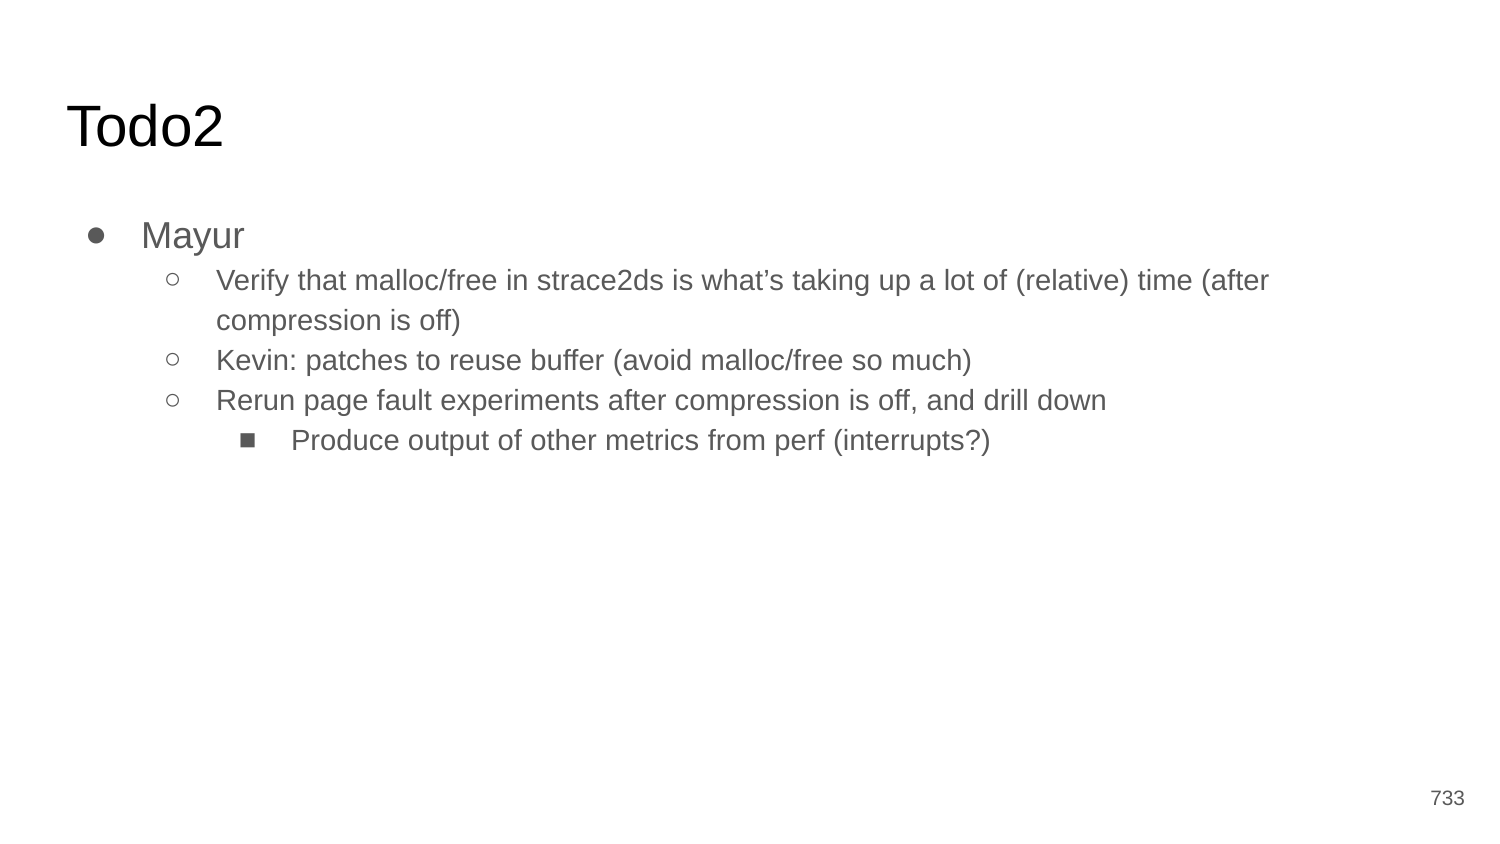

# Todo2
Mayur
Verify that malloc/free in strace2ds is what’s taking up a lot of (relative) time (after compression is off)
Kevin: patches to reuse buffer (avoid malloc/free so much)
Rerun page fault experiments after compression is off, and drill down
Produce output of other metrics from perf (interrupts?)
733